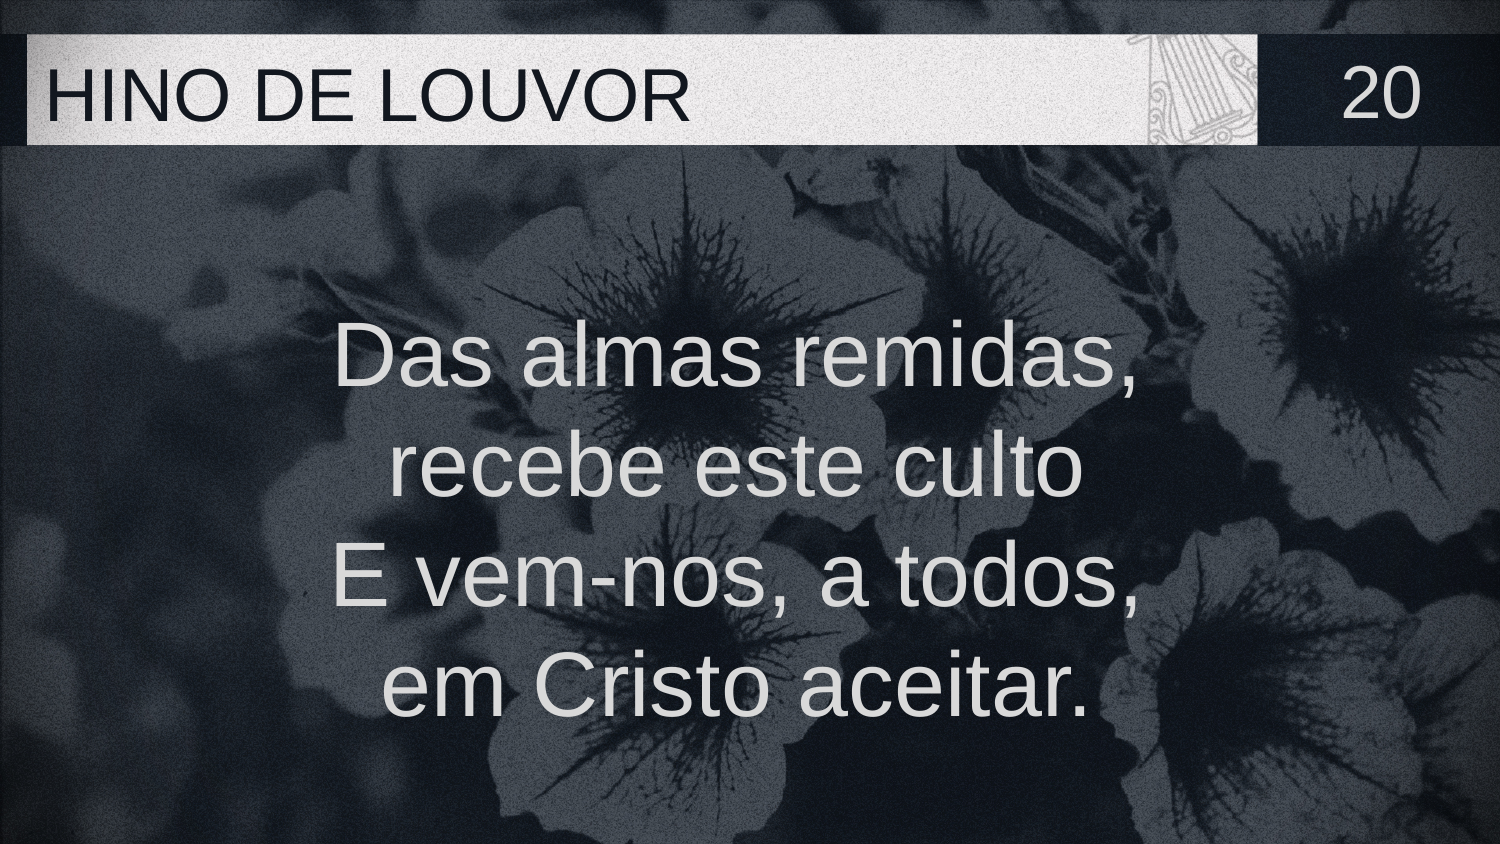

# HINO DE LOUVOR
20
Das almas remidas,
recebe este culto
E vem-nos, a todos,
em Cristo aceitar.